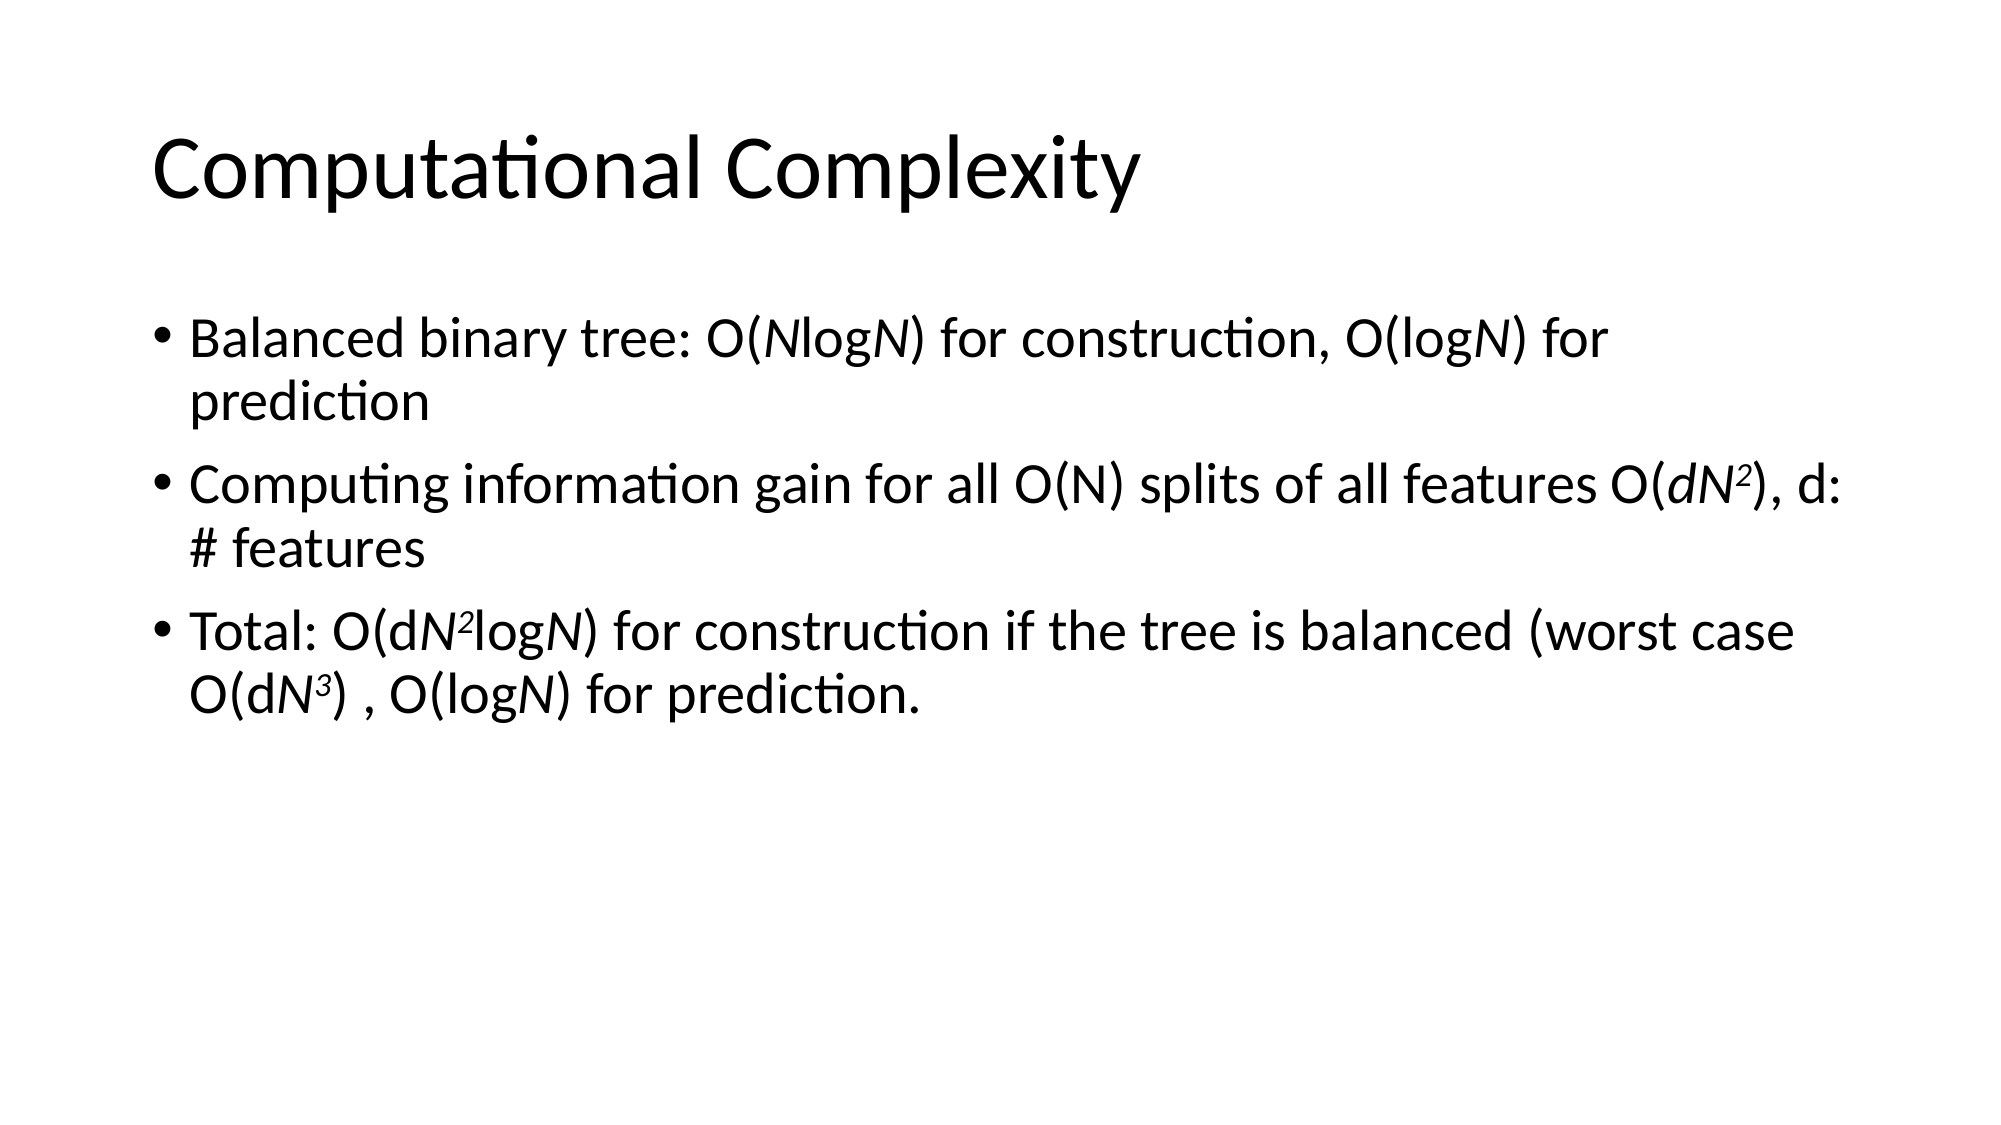

# Computational Complexity
Balanced binary tree: O(NlogN) for construction, O(logN) for prediction
Computing information gain for all O(N) splits of all features O(dN2), d: # features
Total: O(dN2logN) for construction if the tree is balanced (worst case O(dN3) , O(logN) for prediction.